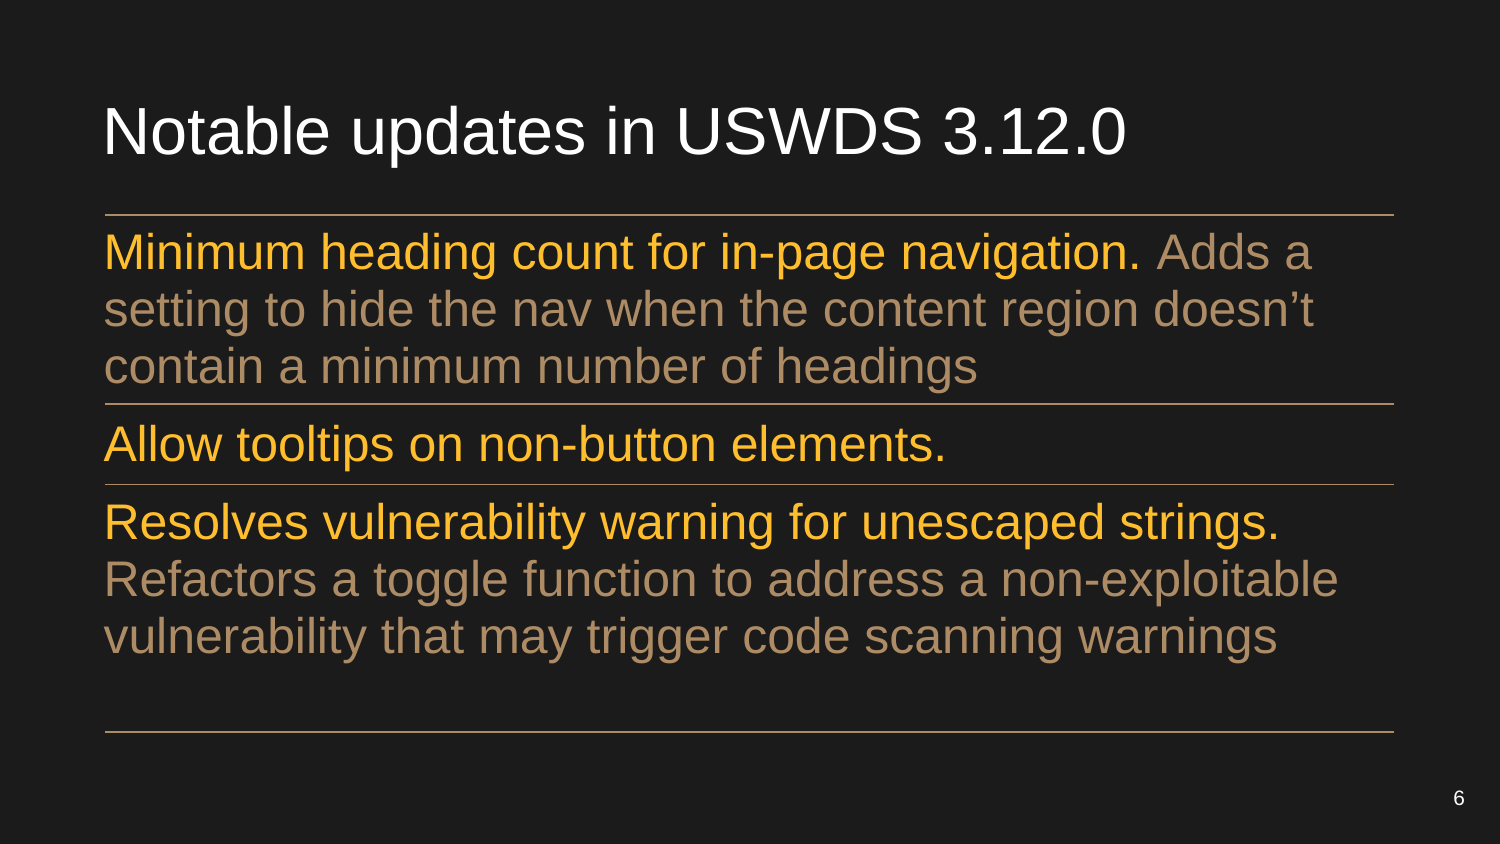

# Notable updates in USWDS 3.12.0
Minimum heading count for in-page navigation. Adds a setting to hide the nav when the content region doesn’t contain a minimum number of headings
Allow tooltips on non-button elements.
Resolves vulnerability warning for unescaped strings. Refactors a toggle function to address a non-exploitable vulnerability that may trigger code scanning warnings
6